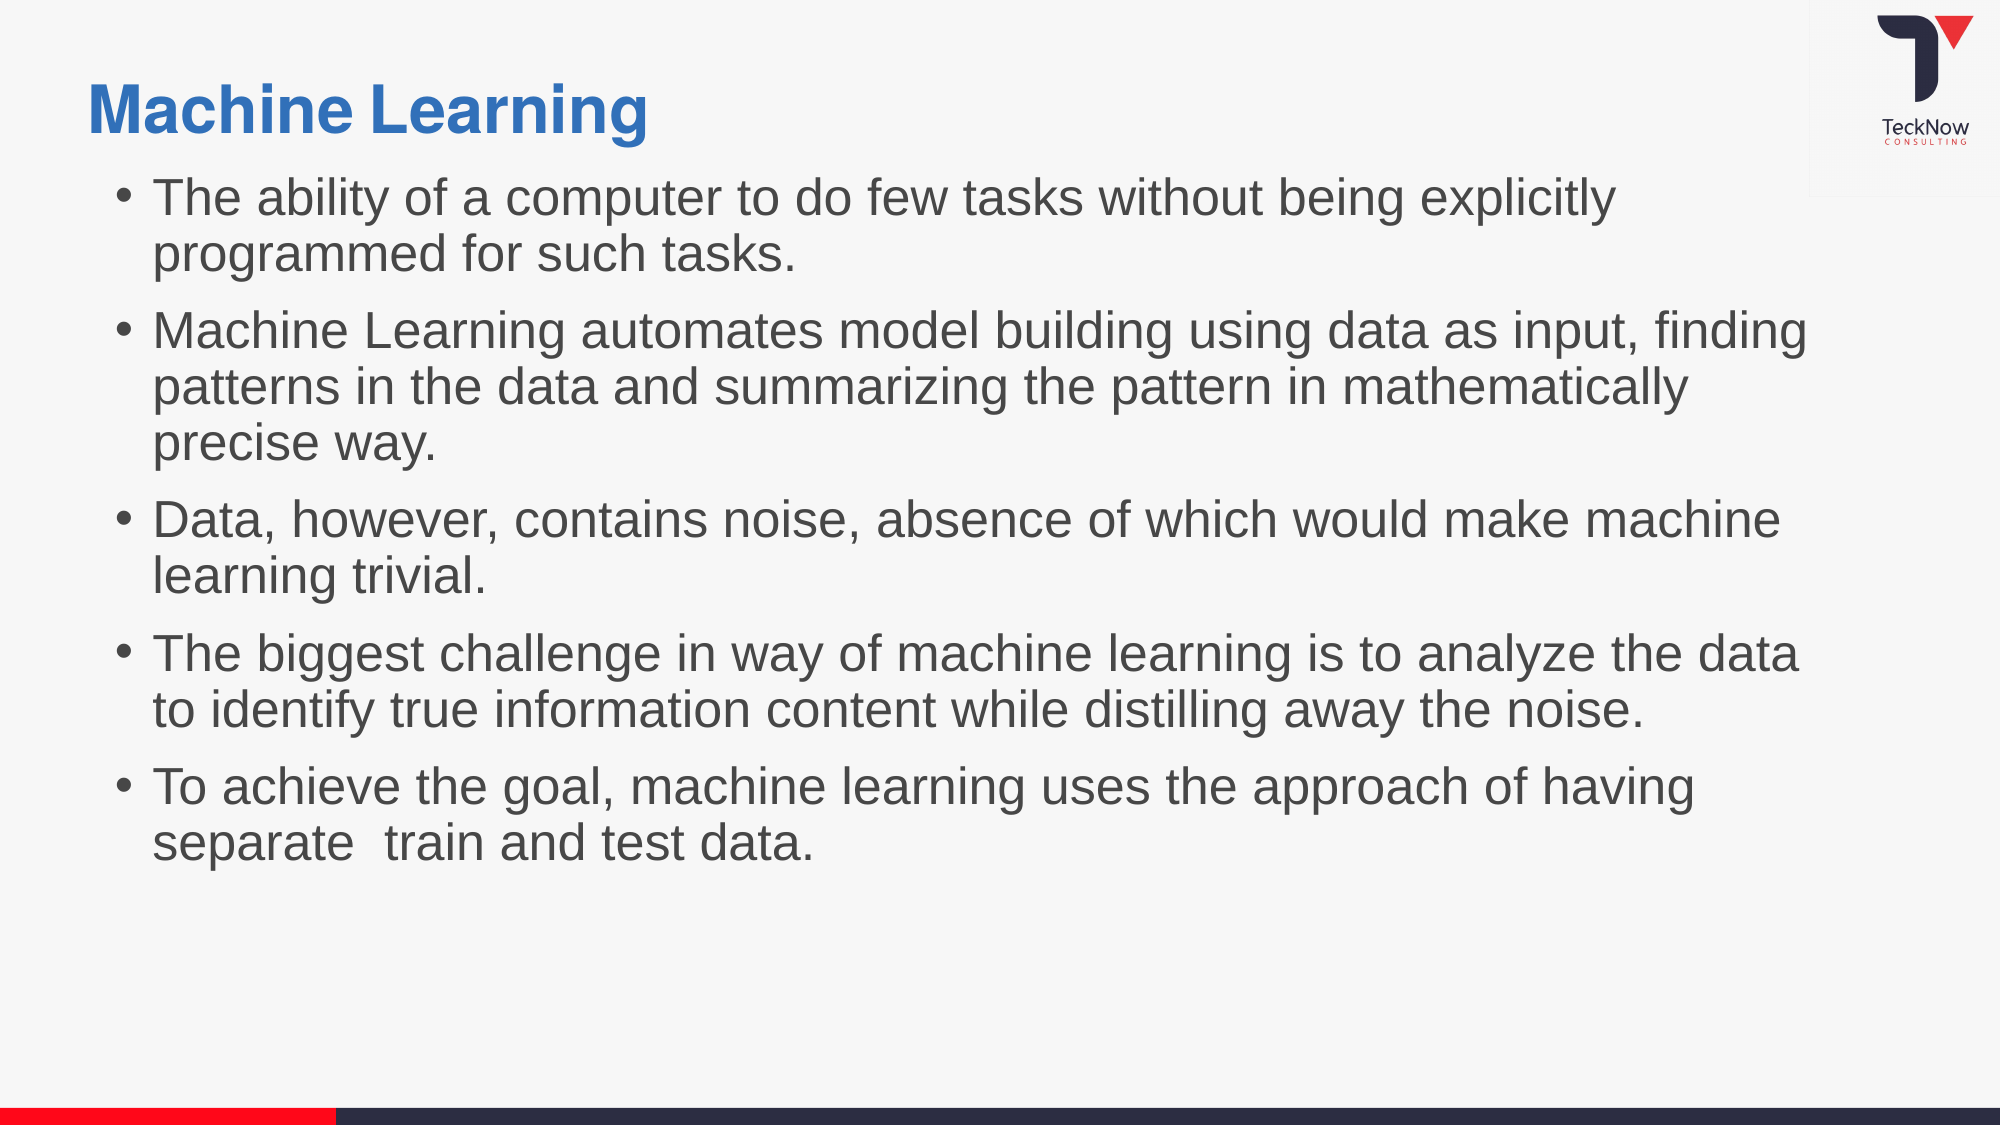

# Machine Learning
The ability of a computer to do few tasks without being explicitly programmed for such tasks.
Machine Learning automates model building using data as input, finding patterns in the data and summarizing the pattern in mathematically precise way.
Data, however, contains noise, absence of which would make machine learning trivial.
The biggest challenge in way of machine learning is to analyze the data to identify true information content while distilling away the noise.
To achieve the goal, machine learning uses the approach of having separate  train and test data.